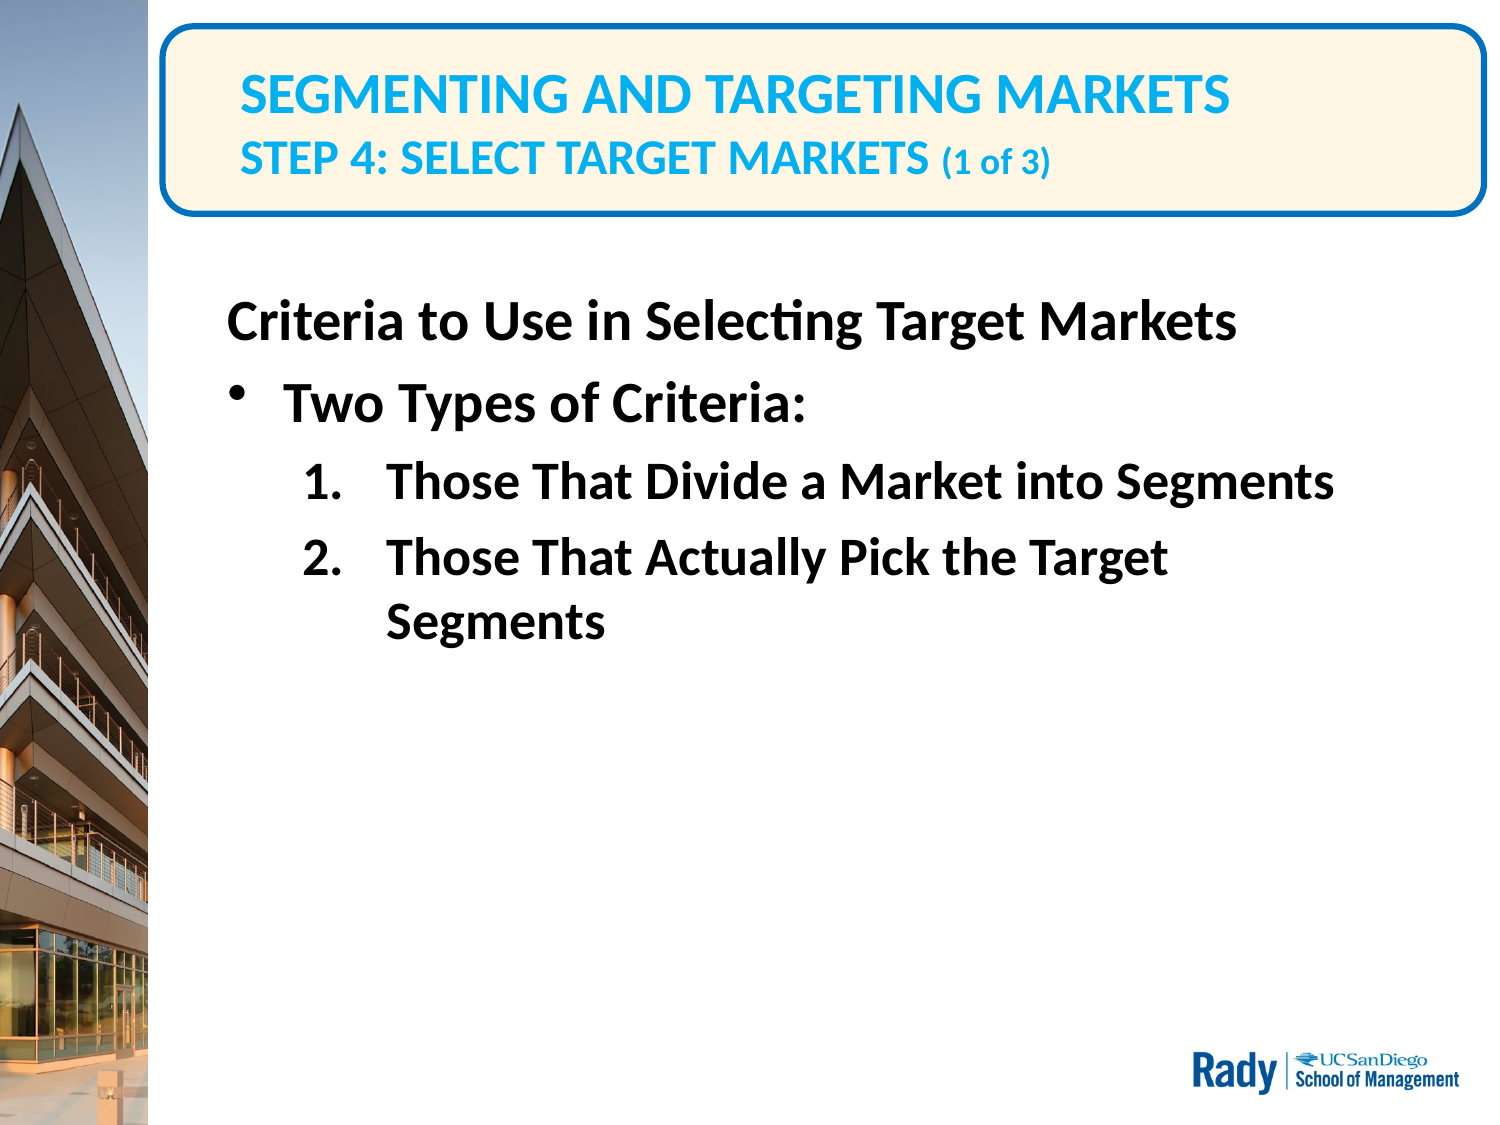

# SEGMENTING AND TARGETING MARKETS STEP 4: SELECT TARGET MARKETS (1 of 3)

Criteria to Use in Selecting Target Markets
Two Types of Criteria:
Those That Divide a Market into Segments
Those That Actually Pick the Target Segments